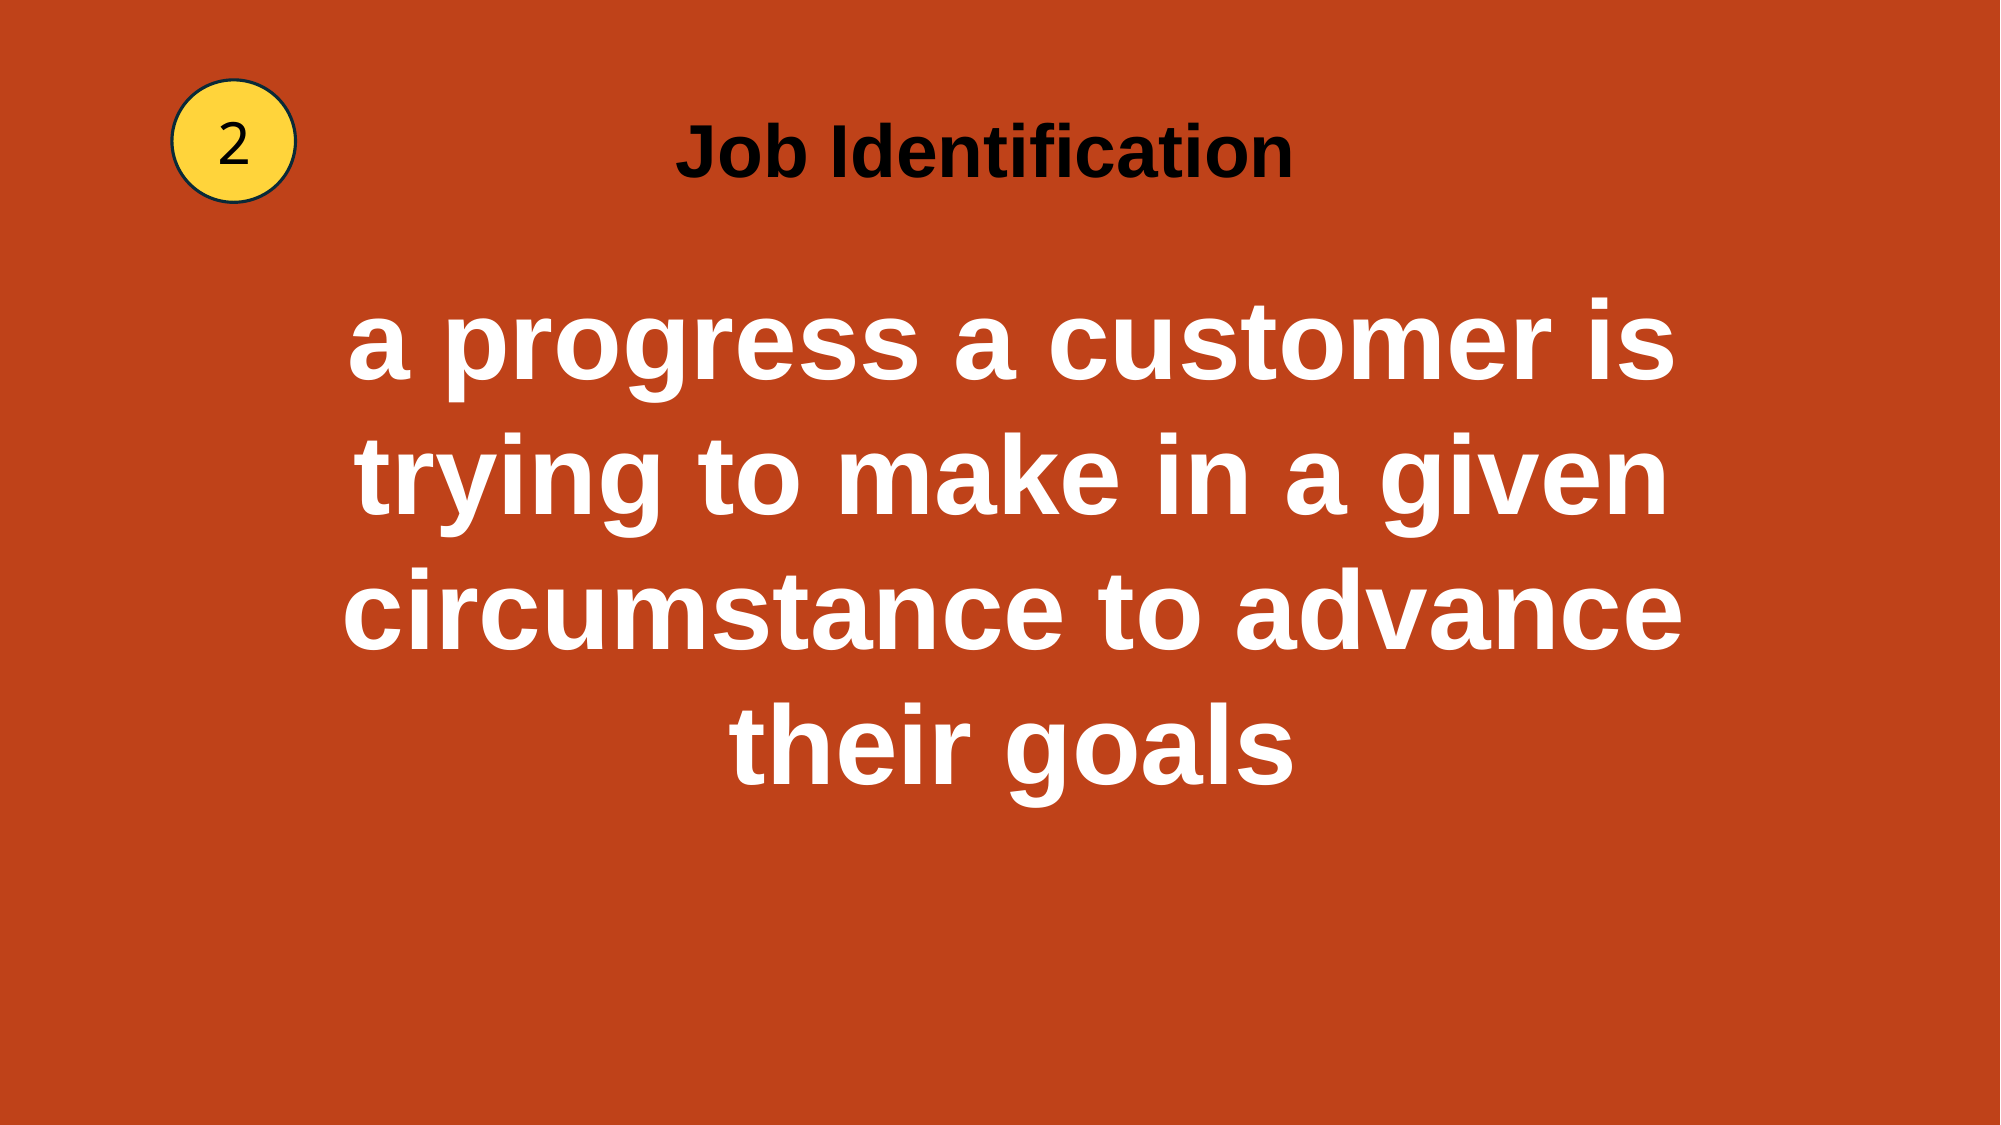

2
Job Identification
a progress a customer is trying to make in a given circumstance to advance their goals